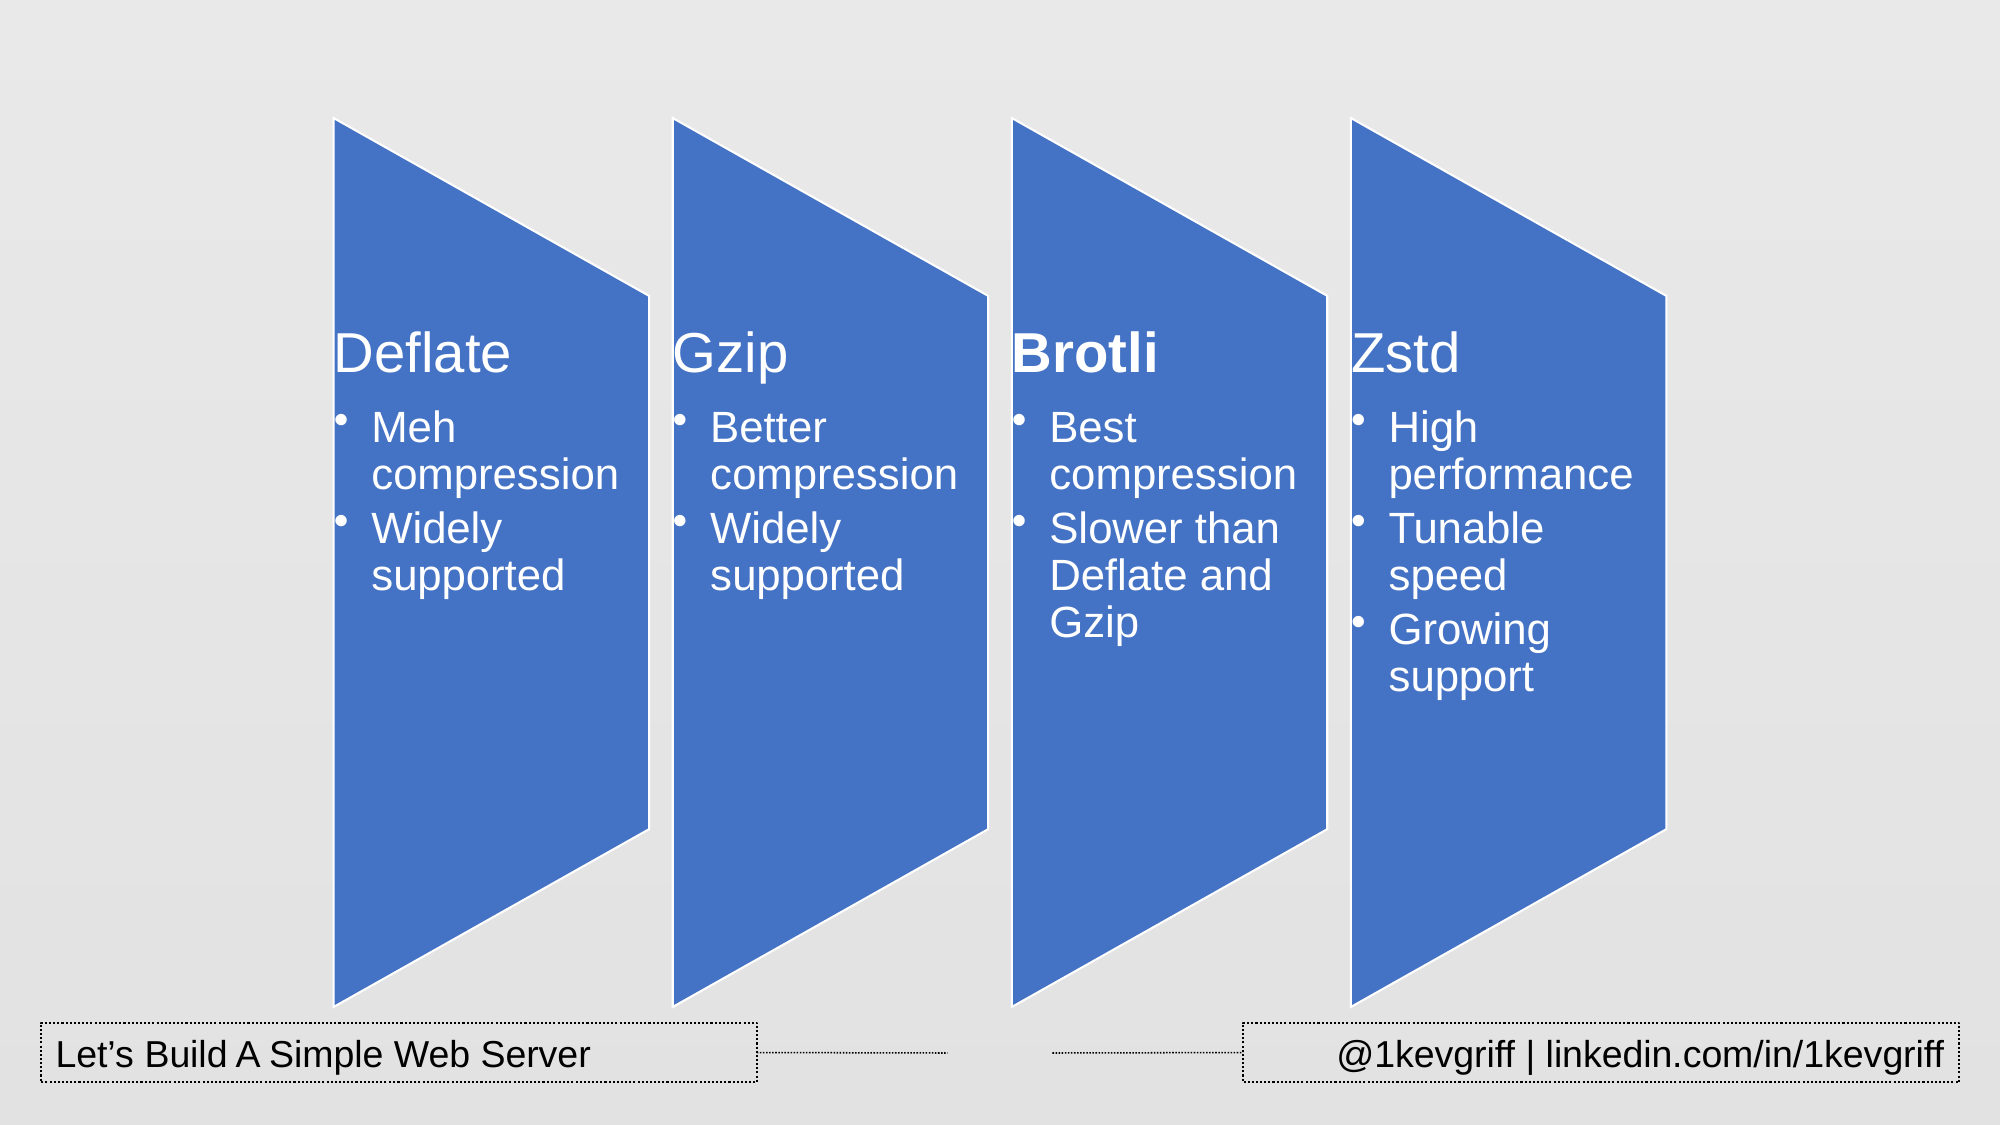

Deflate
Meh compression
Widely supported
Gzip
Better compression
Widely supported
Brotli
Best compression
Slower than Deflate and Gzip
Zstd
High performance
Tunable speed
Growing support